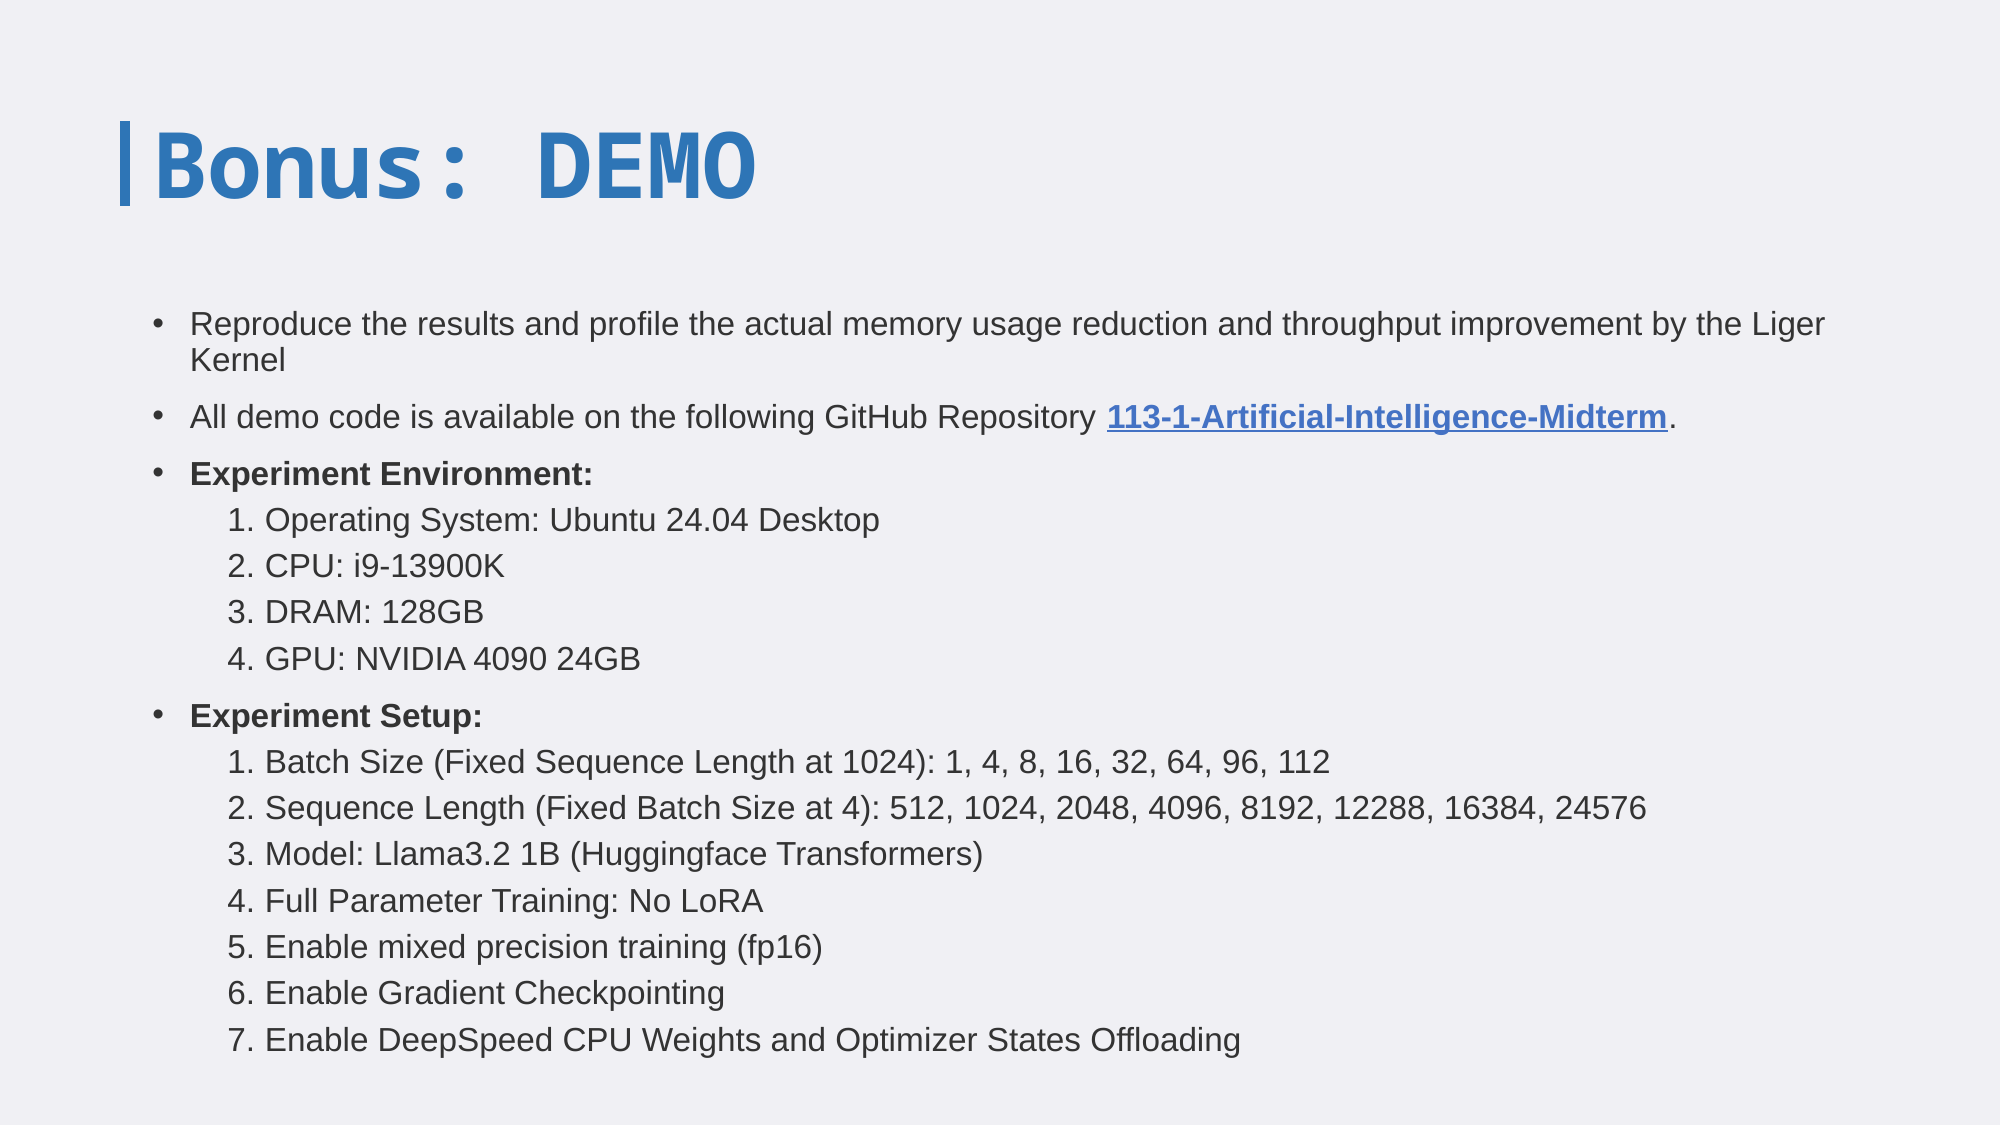

# Bonus: DEMO
Reproduce the results and profile the actual memory usage reduction and throughput improvement by the Liger Kernel
All demo code is available on the following GitHub Repository 113-1-Artificial-Intelligence-Midterm.
Experiment Environment:
Operating System: Ubuntu 24.04 Desktop
CPU: i9-13900K
DRAM: 128GB
GPU: NVIDIA 4090 24GB
Experiment Setup:
Batch Size (Fixed Sequence Length at 1024): 1, 4, 8, 16, 32, 64, 96, 112
Sequence Length (Fixed Batch Size at 4): 512, 1024, 2048, 4096, 8192, 12288, 16384, 24576
Model: Llama3.2 1B (Huggingface Transformers)
Full Parameter Training: No LoRA
Enable mixed precision training (fp16)
Enable Gradient Checkpointing
Enable DeepSpeed CPU Weights and Optimizer States Offloading